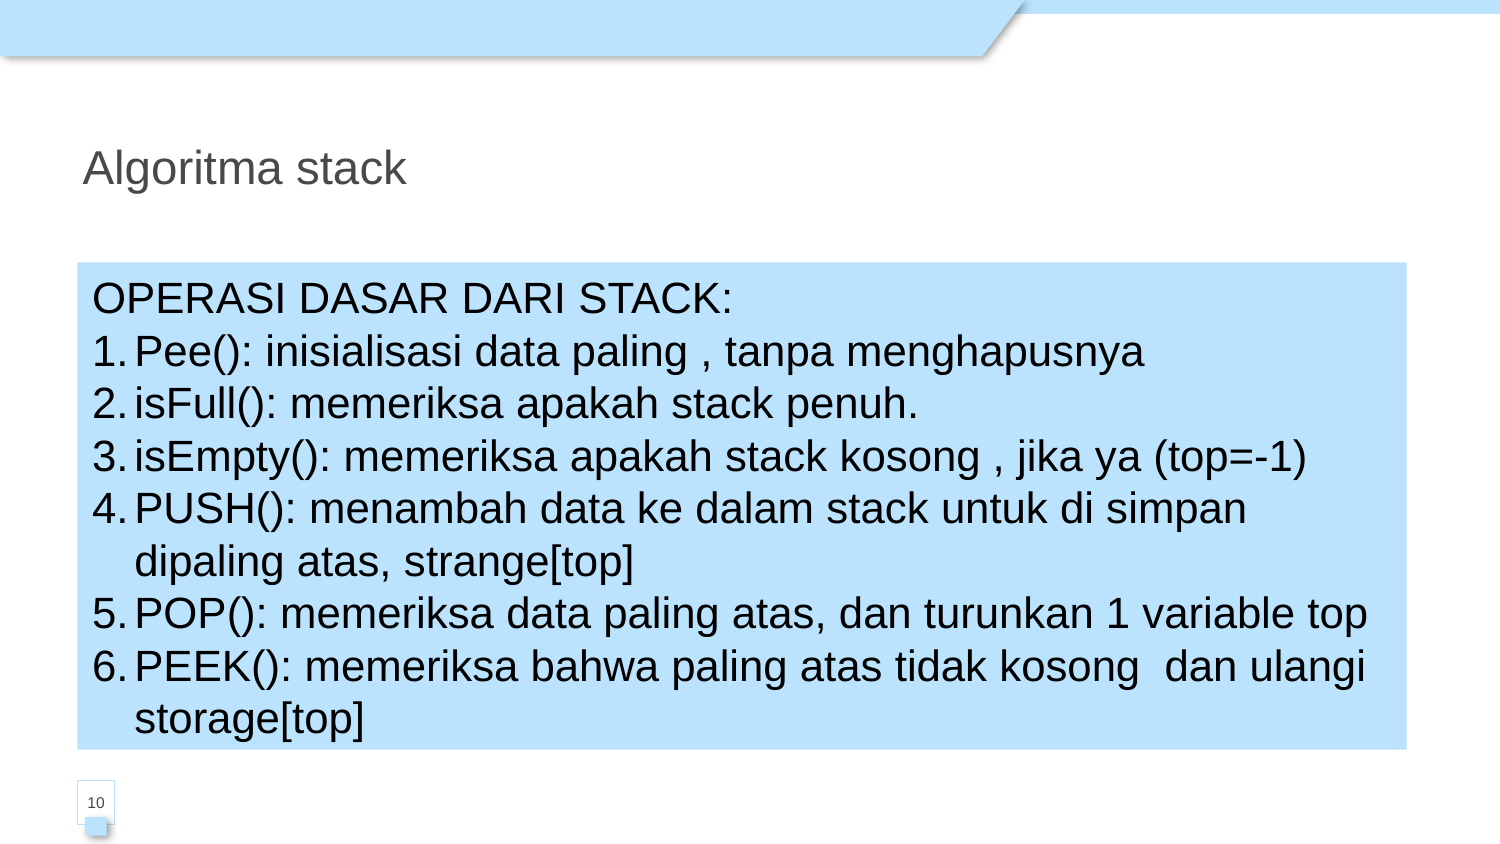

# Algoritma stack
OPERASI DASAR DARI STACK:
Pee(): inisialisasi data paling , tanpa menghapusnya
isFull(): memeriksa apakah stack penuh.
isEmpty(): memeriksa apakah stack kosong , jika ya (top=-1)
PUSH(): menambah data ke dalam stack untuk di simpan dipaling atas, strange[top]
POP(): memeriksa data paling atas, dan turunkan 1 variable top
PEEK(): memeriksa bahwa paling atas tidak kosong  dan ulangi storage[top]
10